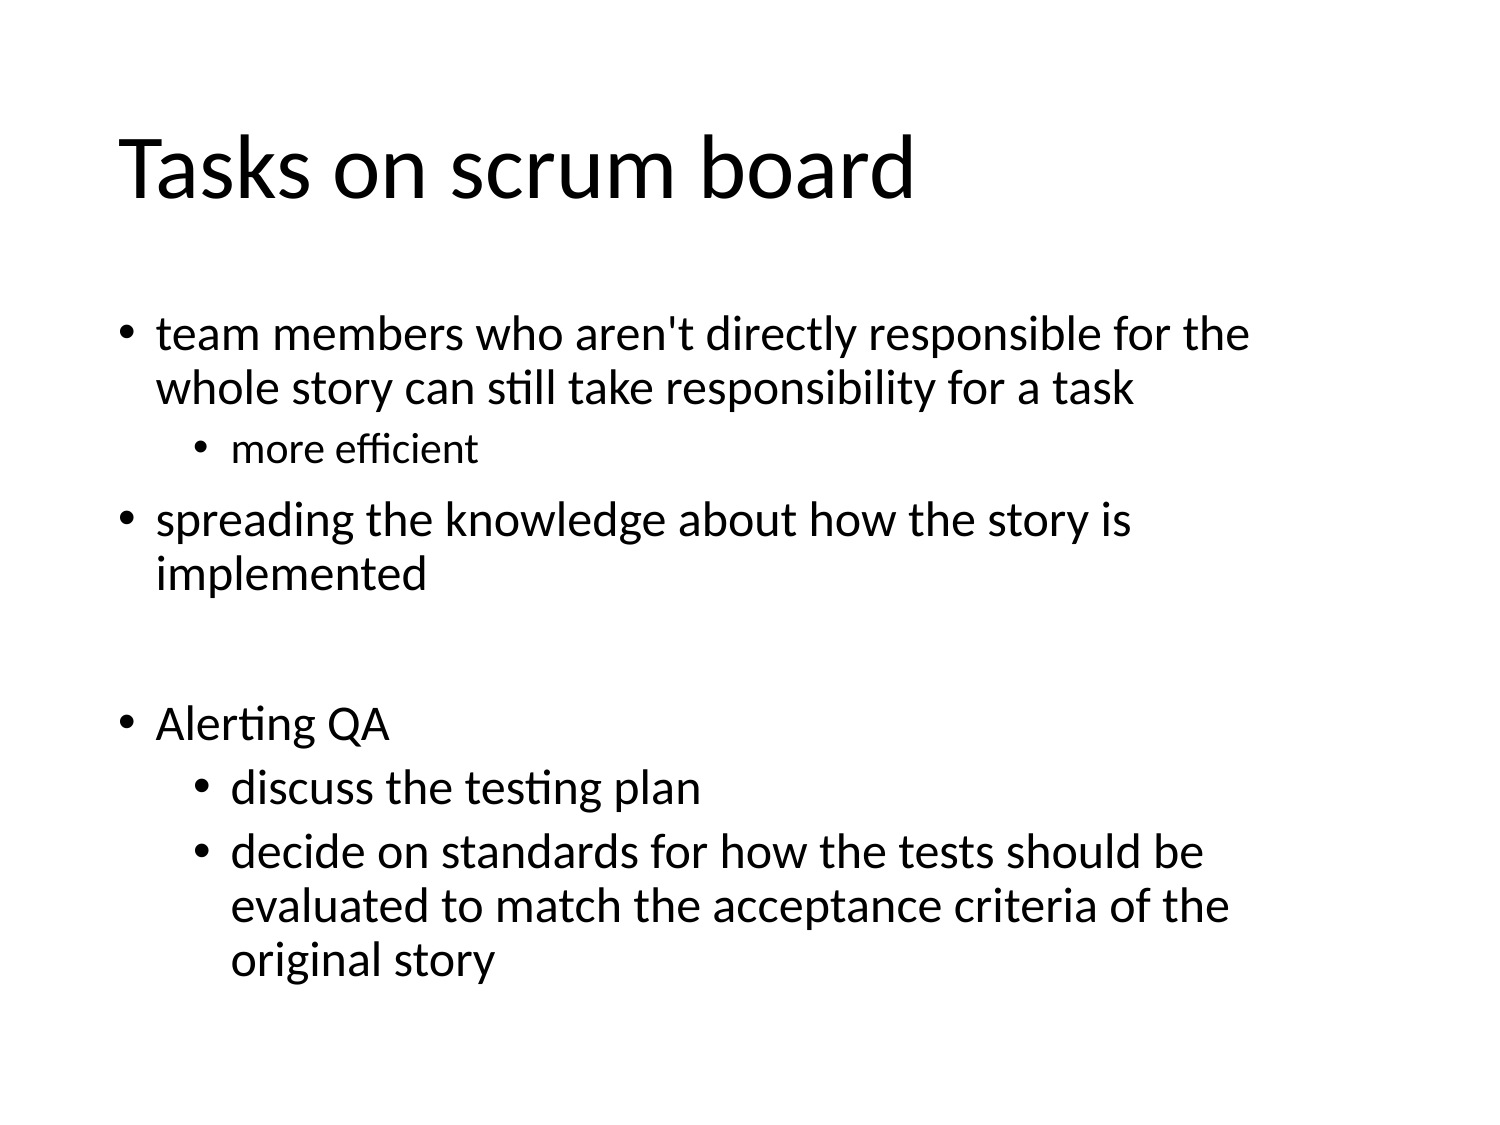

# Tasks on scrum board
team members who aren't directly responsible for the whole story can still take responsibility for a task
more efficient
spreading the knowledge about how the story is implemented

Alerting QA
discuss the testing plan
decide on standards for how the tests should be evaluated to match the acceptance criteria of the original story